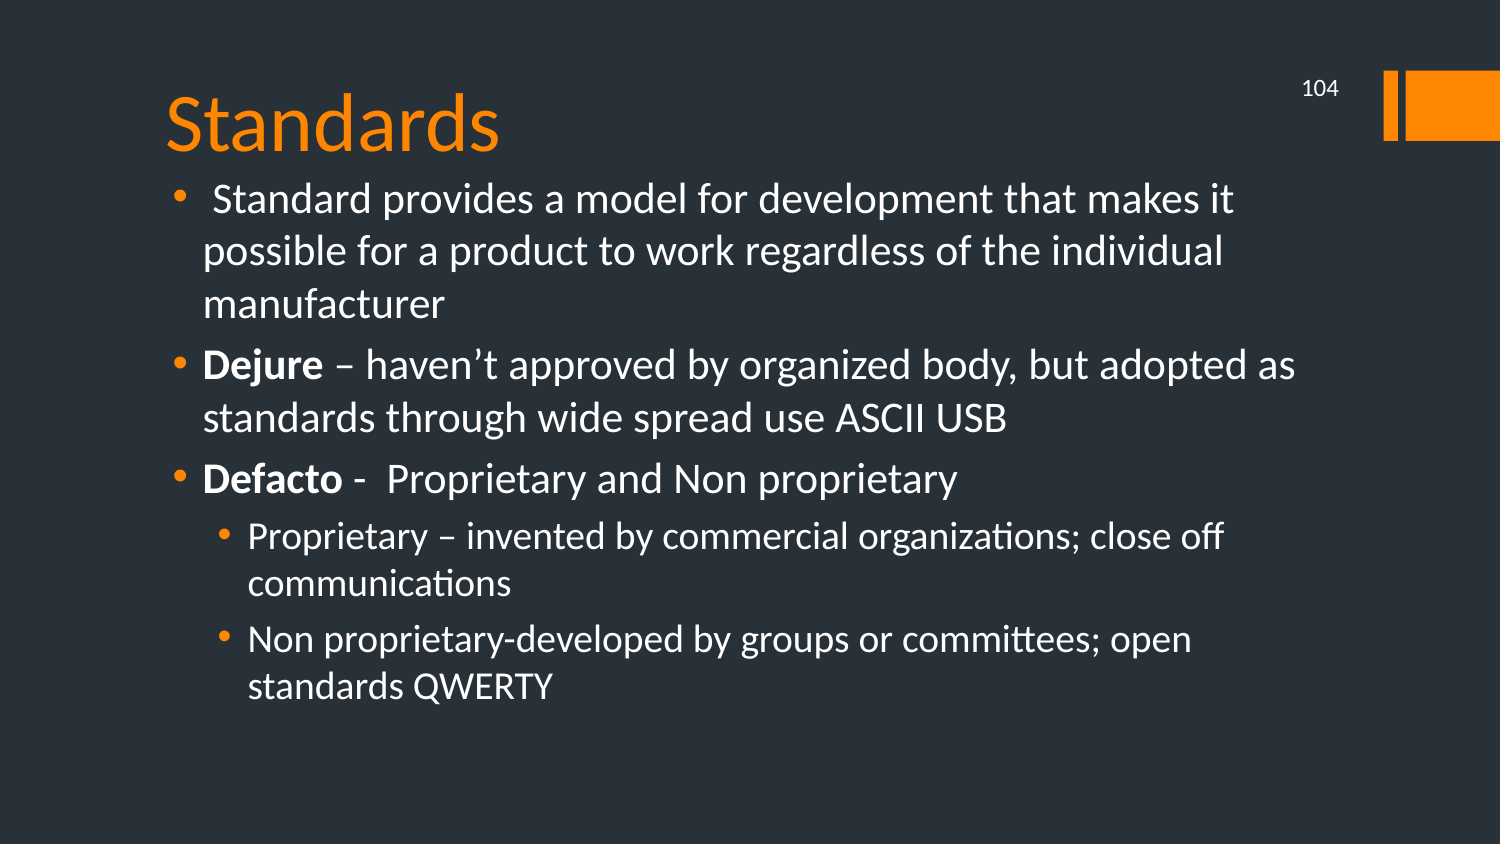

# Standards
104
 Standard provides a model for development that makes it possible for a product to work regardless of the individual manufacturer
Dejure – haven’t approved by organized body, but adopted as standards through wide spread use ASCII USB
Defacto -  Proprietary and Non proprietary
Proprietary – invented by commercial organizations; close off communications
Non proprietary-developed by groups or committees; open standards QWERTY